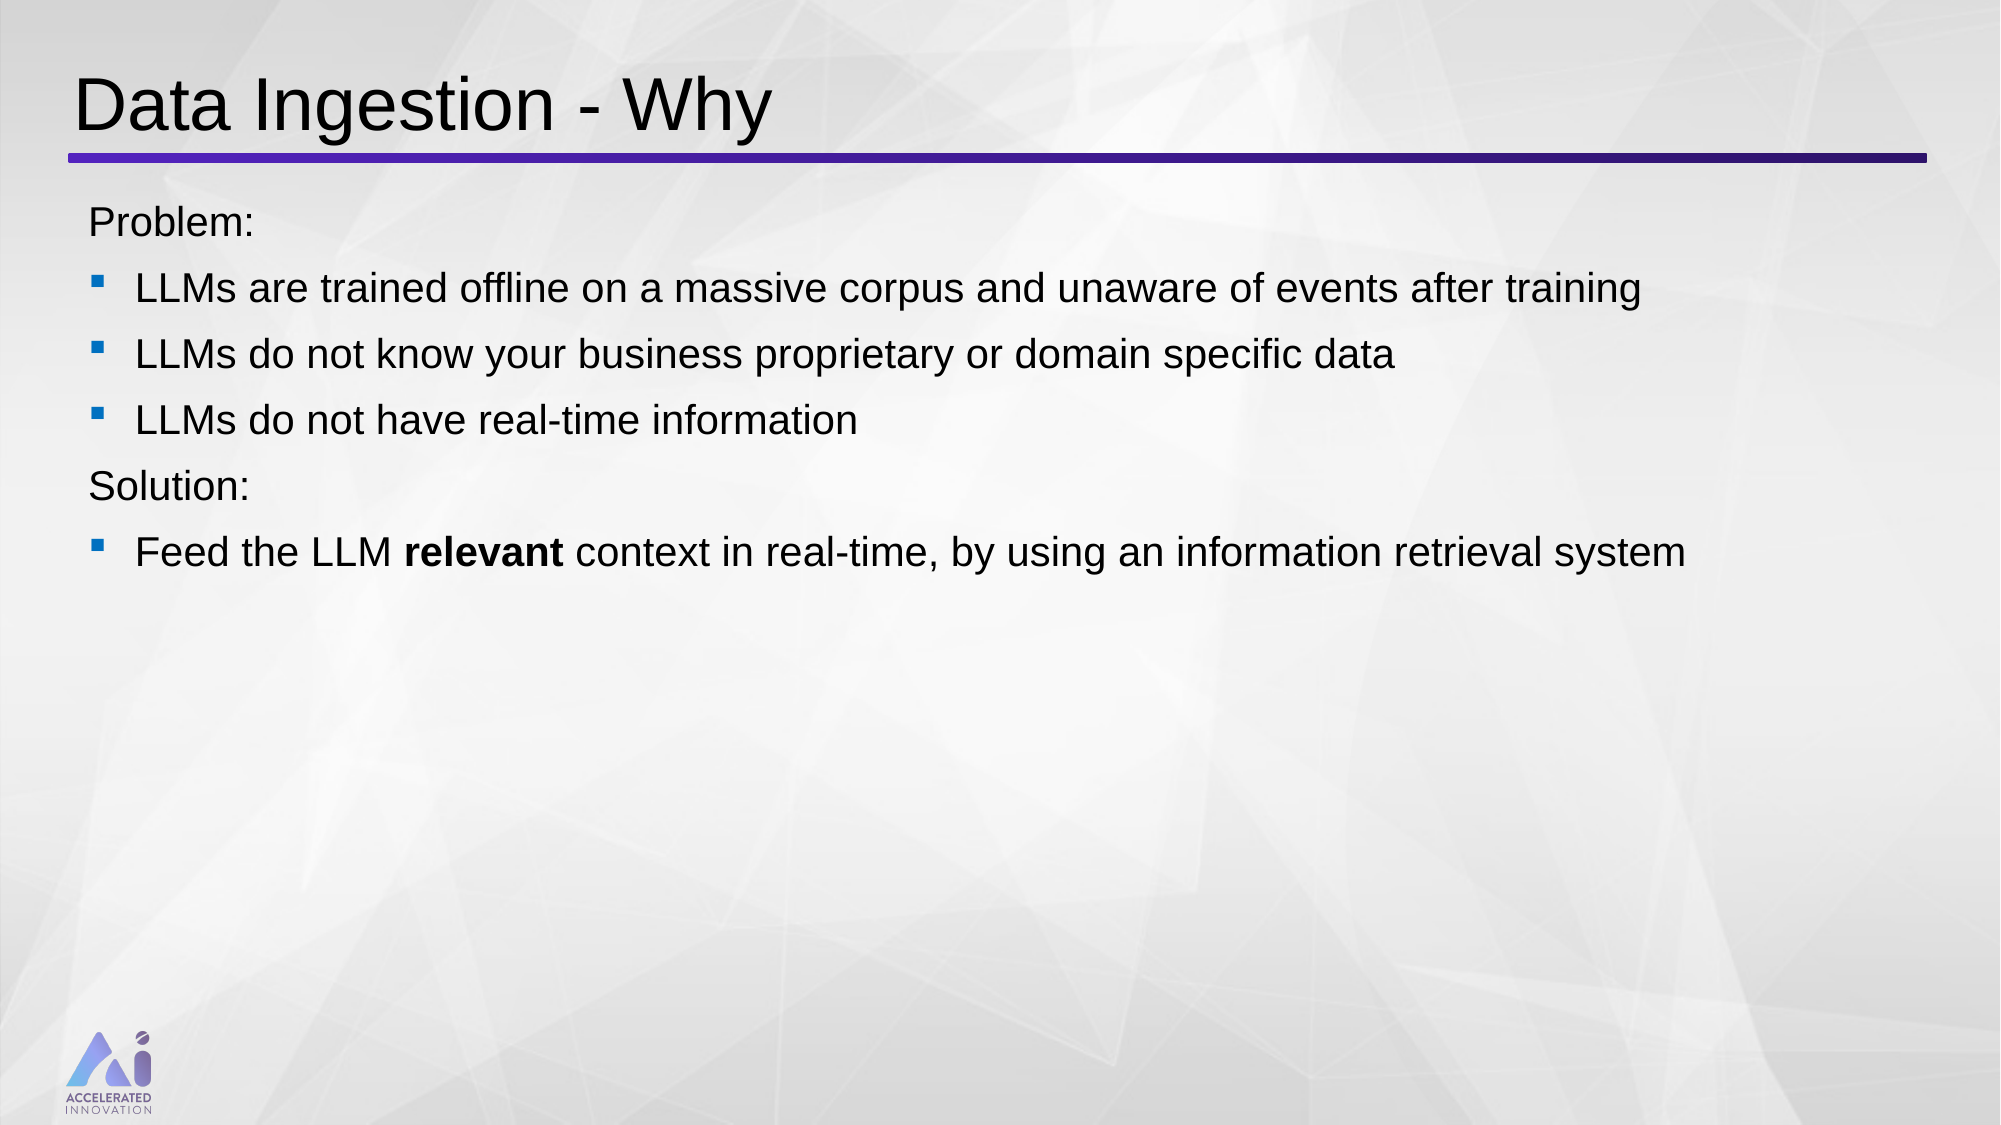

# Data Ingestion - Why
Problem:
LLMs are trained offline on a massive corpus and unaware of events after training
LLMs do not know your business proprietary or domain specific data
LLMs do not have real-time information
Solution:
Feed the LLM relevant context in real-time, by using an information retrieval system